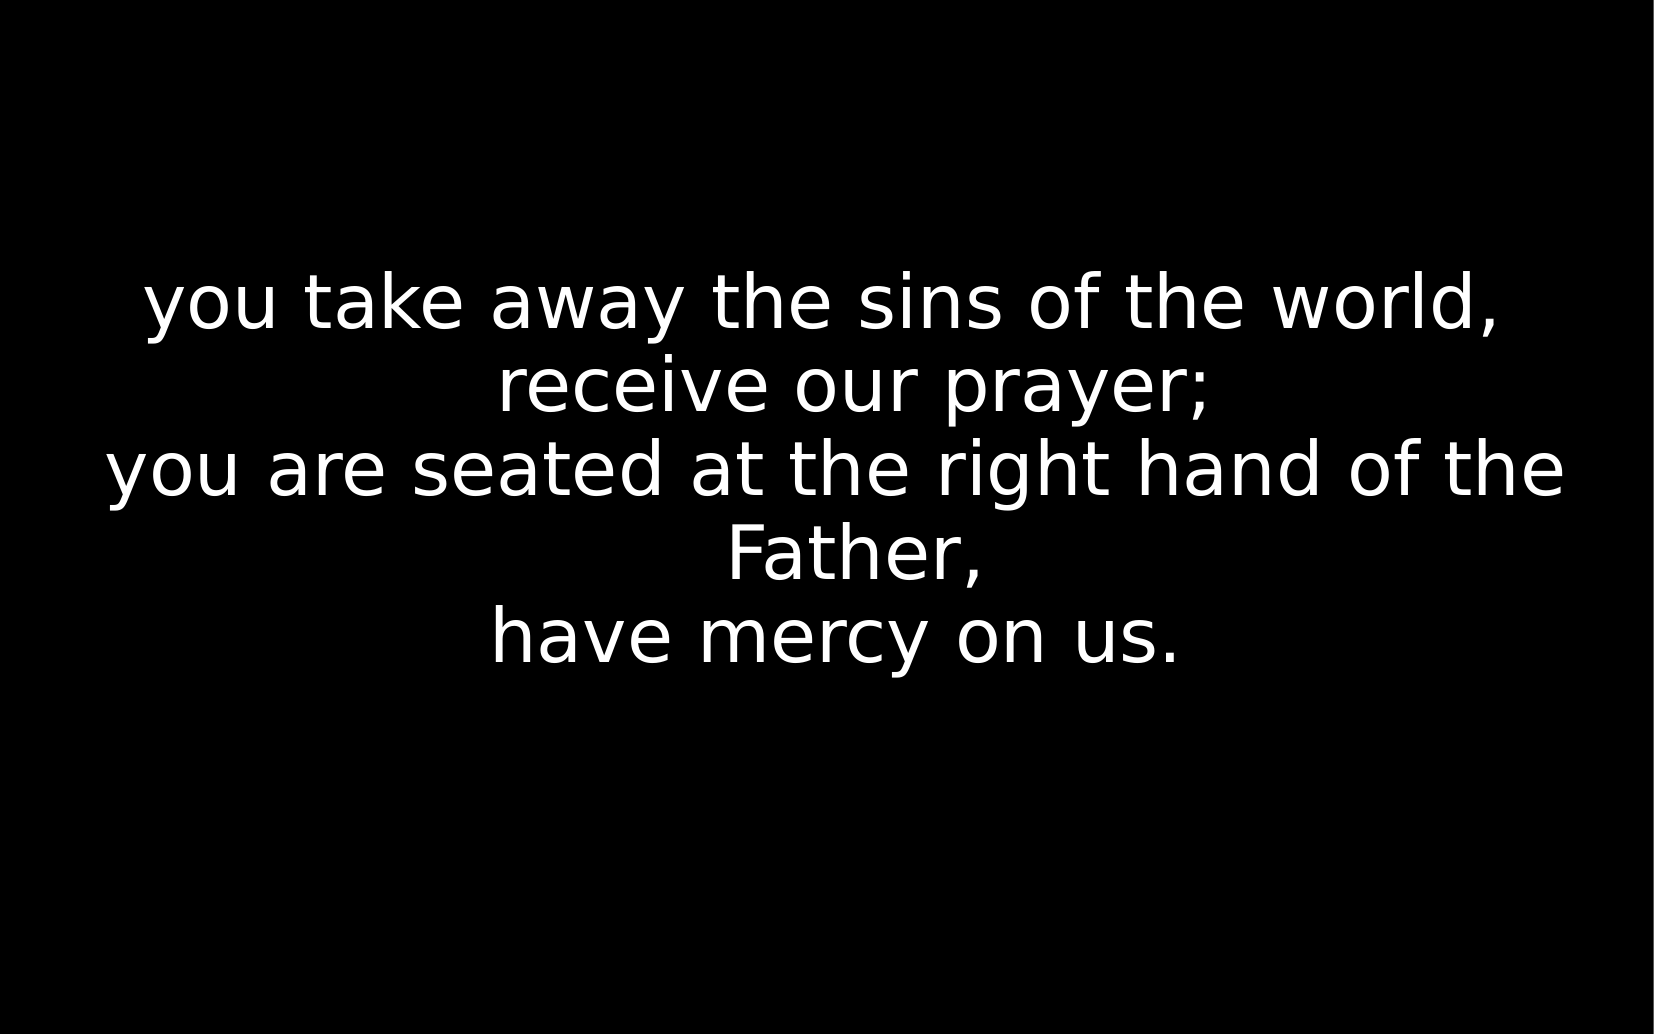

you take away the sins of the world, 	receive our prayer;
you are seated at the right hand of the Father,
have mercy on us.